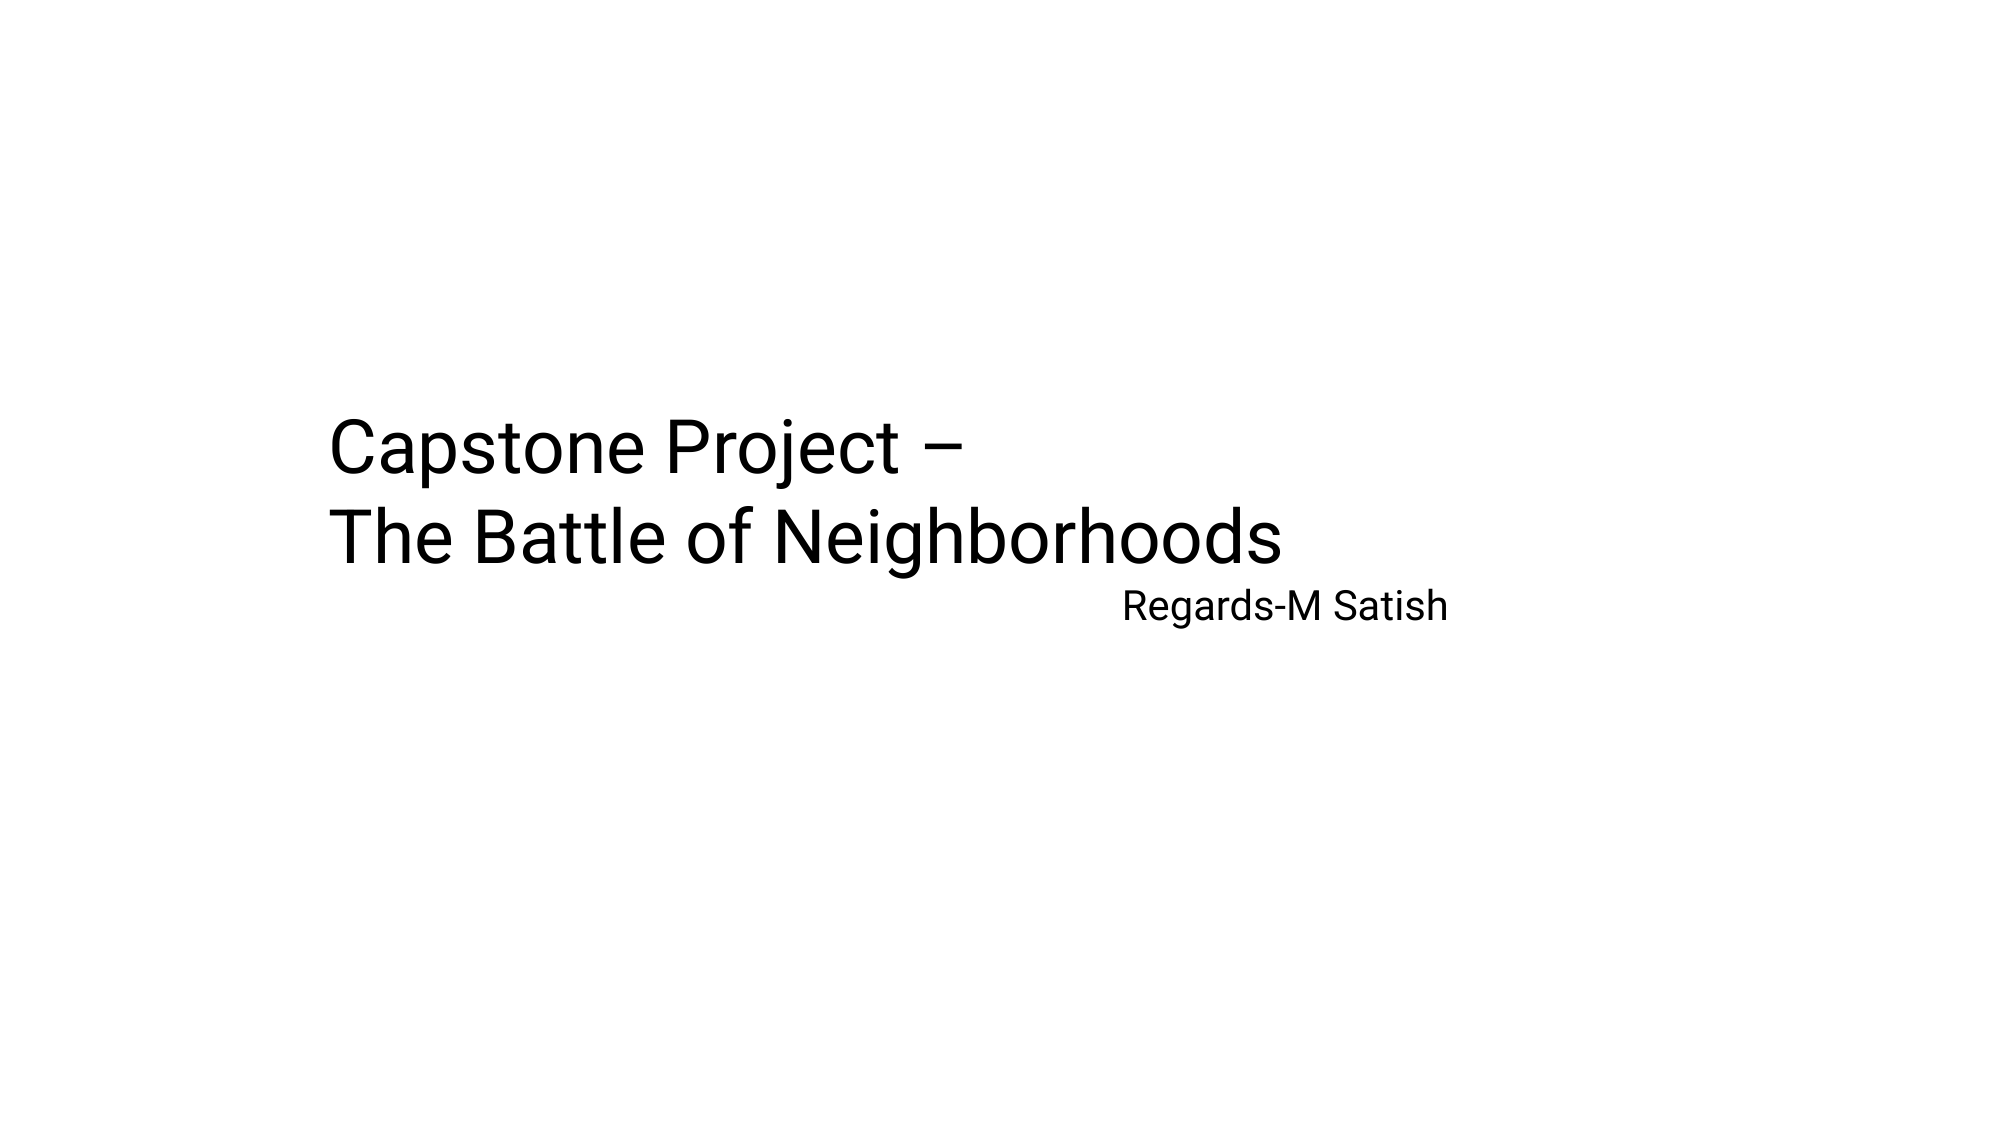

Capstone Project –
The Battle of Neighborhoods
Regards-M Satish